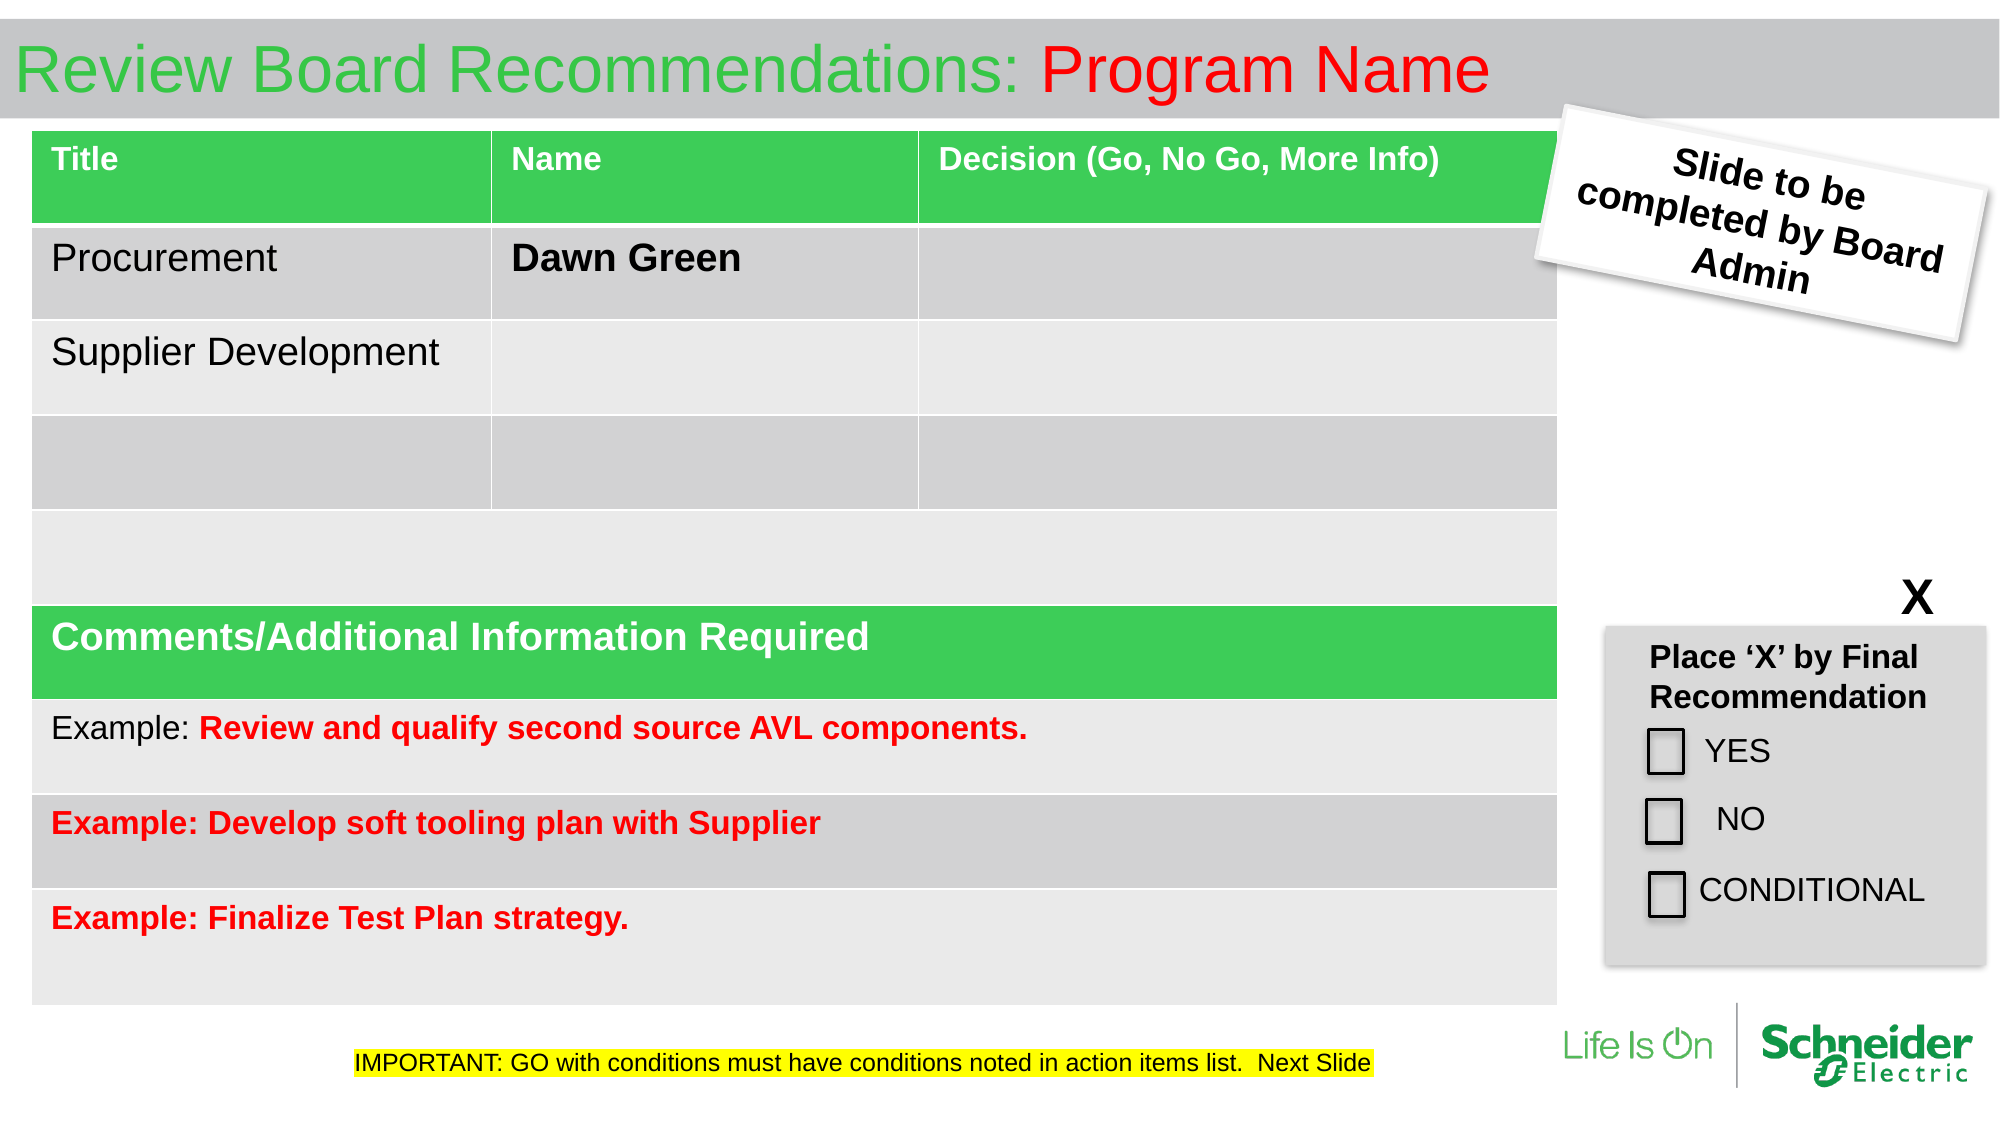

Review Board Recommendations: Program Name
| Title | Name | Decision (Go, No Go, More Info) |
| --- | --- | --- |
| Procurement | Dawn Green |  |
| Supplier Development |  |  |
|  |  |  |
|  |  |  |
| Comments/Additional Information Required |  |  |
| Example: Review and qualify second source AVL components. |  |  |
| Example: Develop soft tooling plan with Supplier |  |  |
| Example: Finalize Test Plan strategy. |  |  |
Slide to be completed by Board Admin
X

Place ‘X’ by Final Recommendation
YES

NO

CONDITIONAL

IMPORTANT: GO with conditions must have conditions noted in action items list.  Next Slide